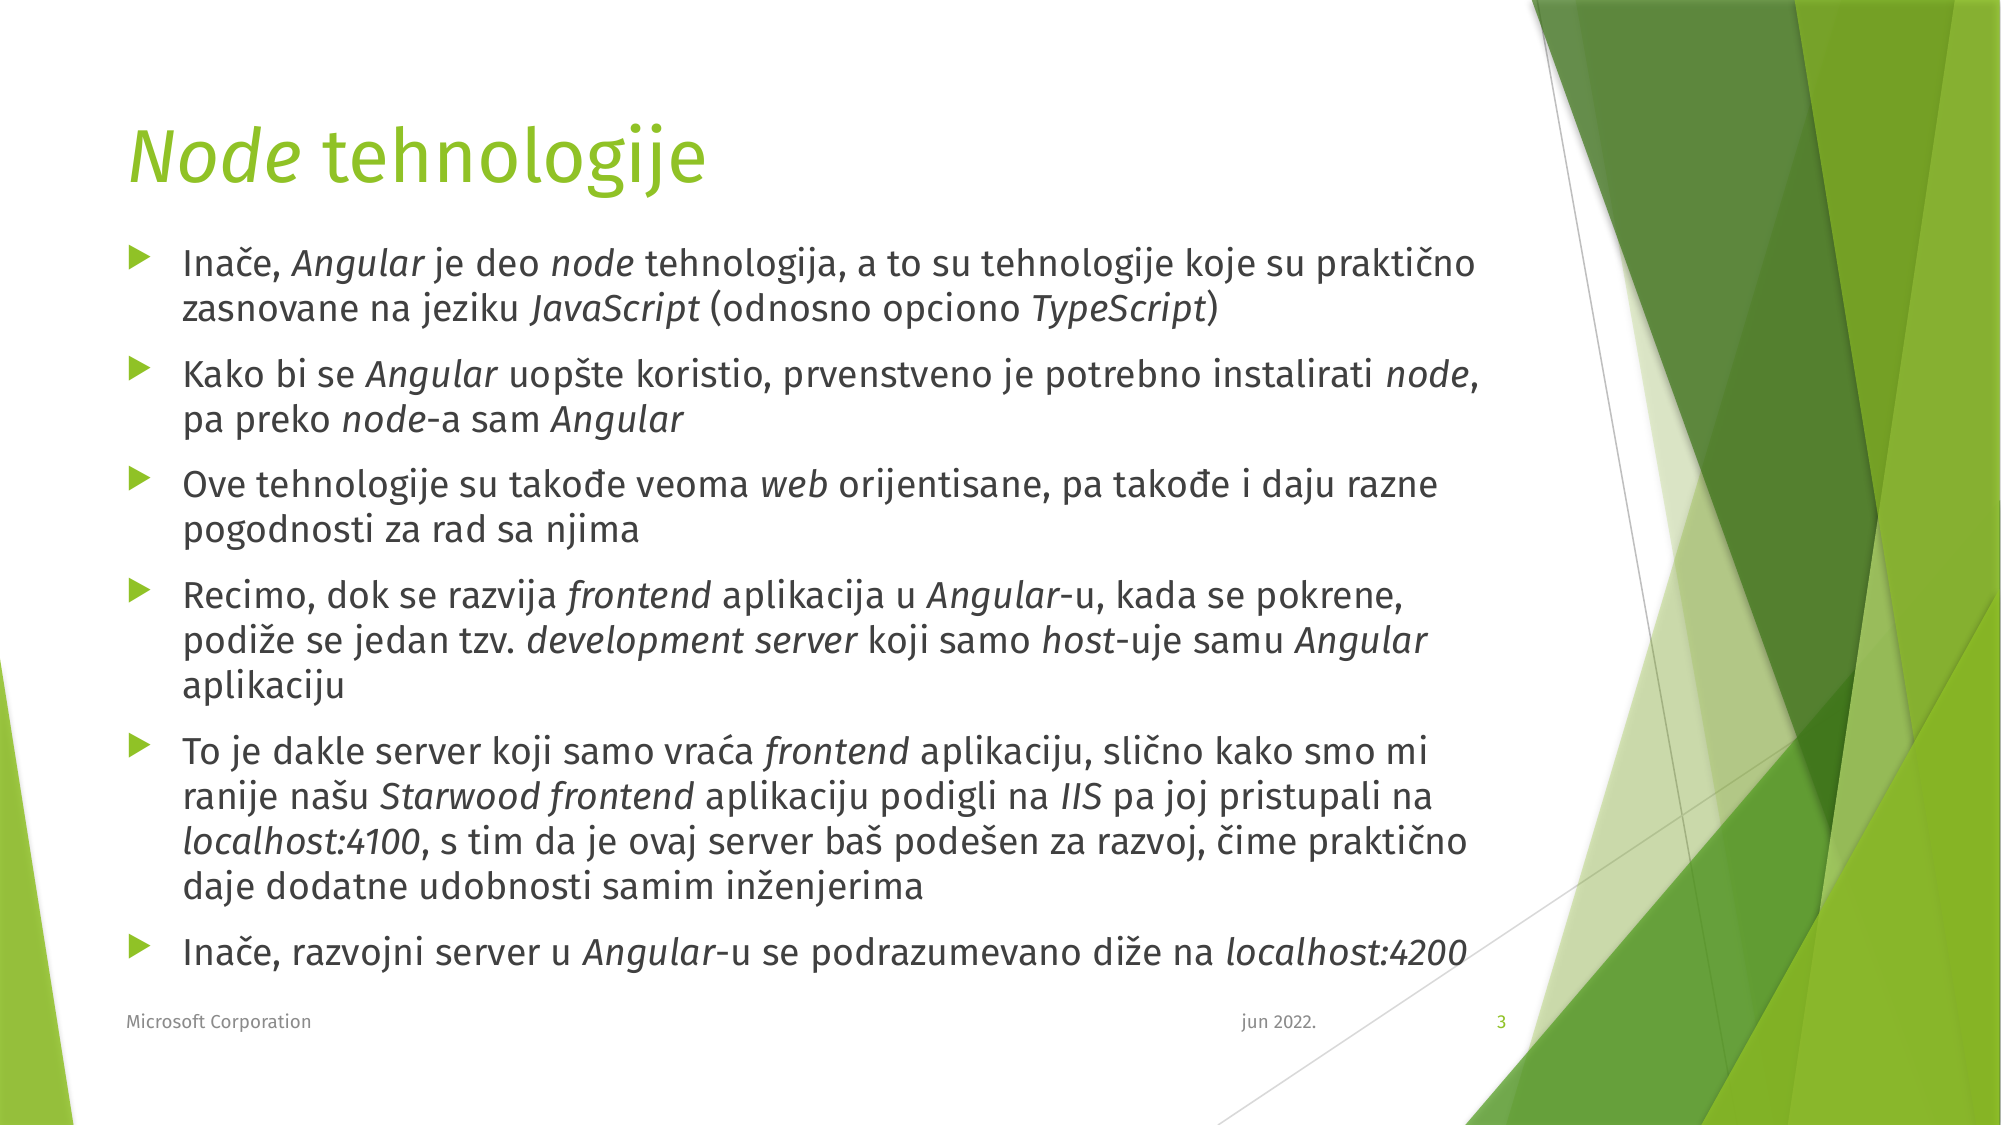

# Node tehnologije
Inače, Angular je deo node tehnologija, a to su tehnologije koje su praktično zasnovane na jeziku JavaScript (odnosno opciono TypeScript)
Kako bi se Angular uopšte koristio, prvenstveno je potrebno instalirati node, pa preko node-a sam Angular
Ove tehnologije su takođe veoma web orijentisane, pa takođe i daju razne pogodnosti za rad sa njima
Recimo, dok se razvija frontend aplikacija u Angular-u, kada se pokrene, podiže se jedan tzv. development server koji samo host-uje samu Angular aplikaciju
To je dakle server koji samo vraća frontend aplikaciju, slično kako smo mi ranije našu Starwood frontend aplikaciju podigli na IIS pa joj pristupali na localhost:4100, s tim da je ovaj server baš podešen za razvoj, čime praktično daje dodatne udobnosti samim inženjerima
Inače, razvojni server u Angular-u se podrazumevano diže na localhost:4200
Microsoft Corporation
jun 2022.
3